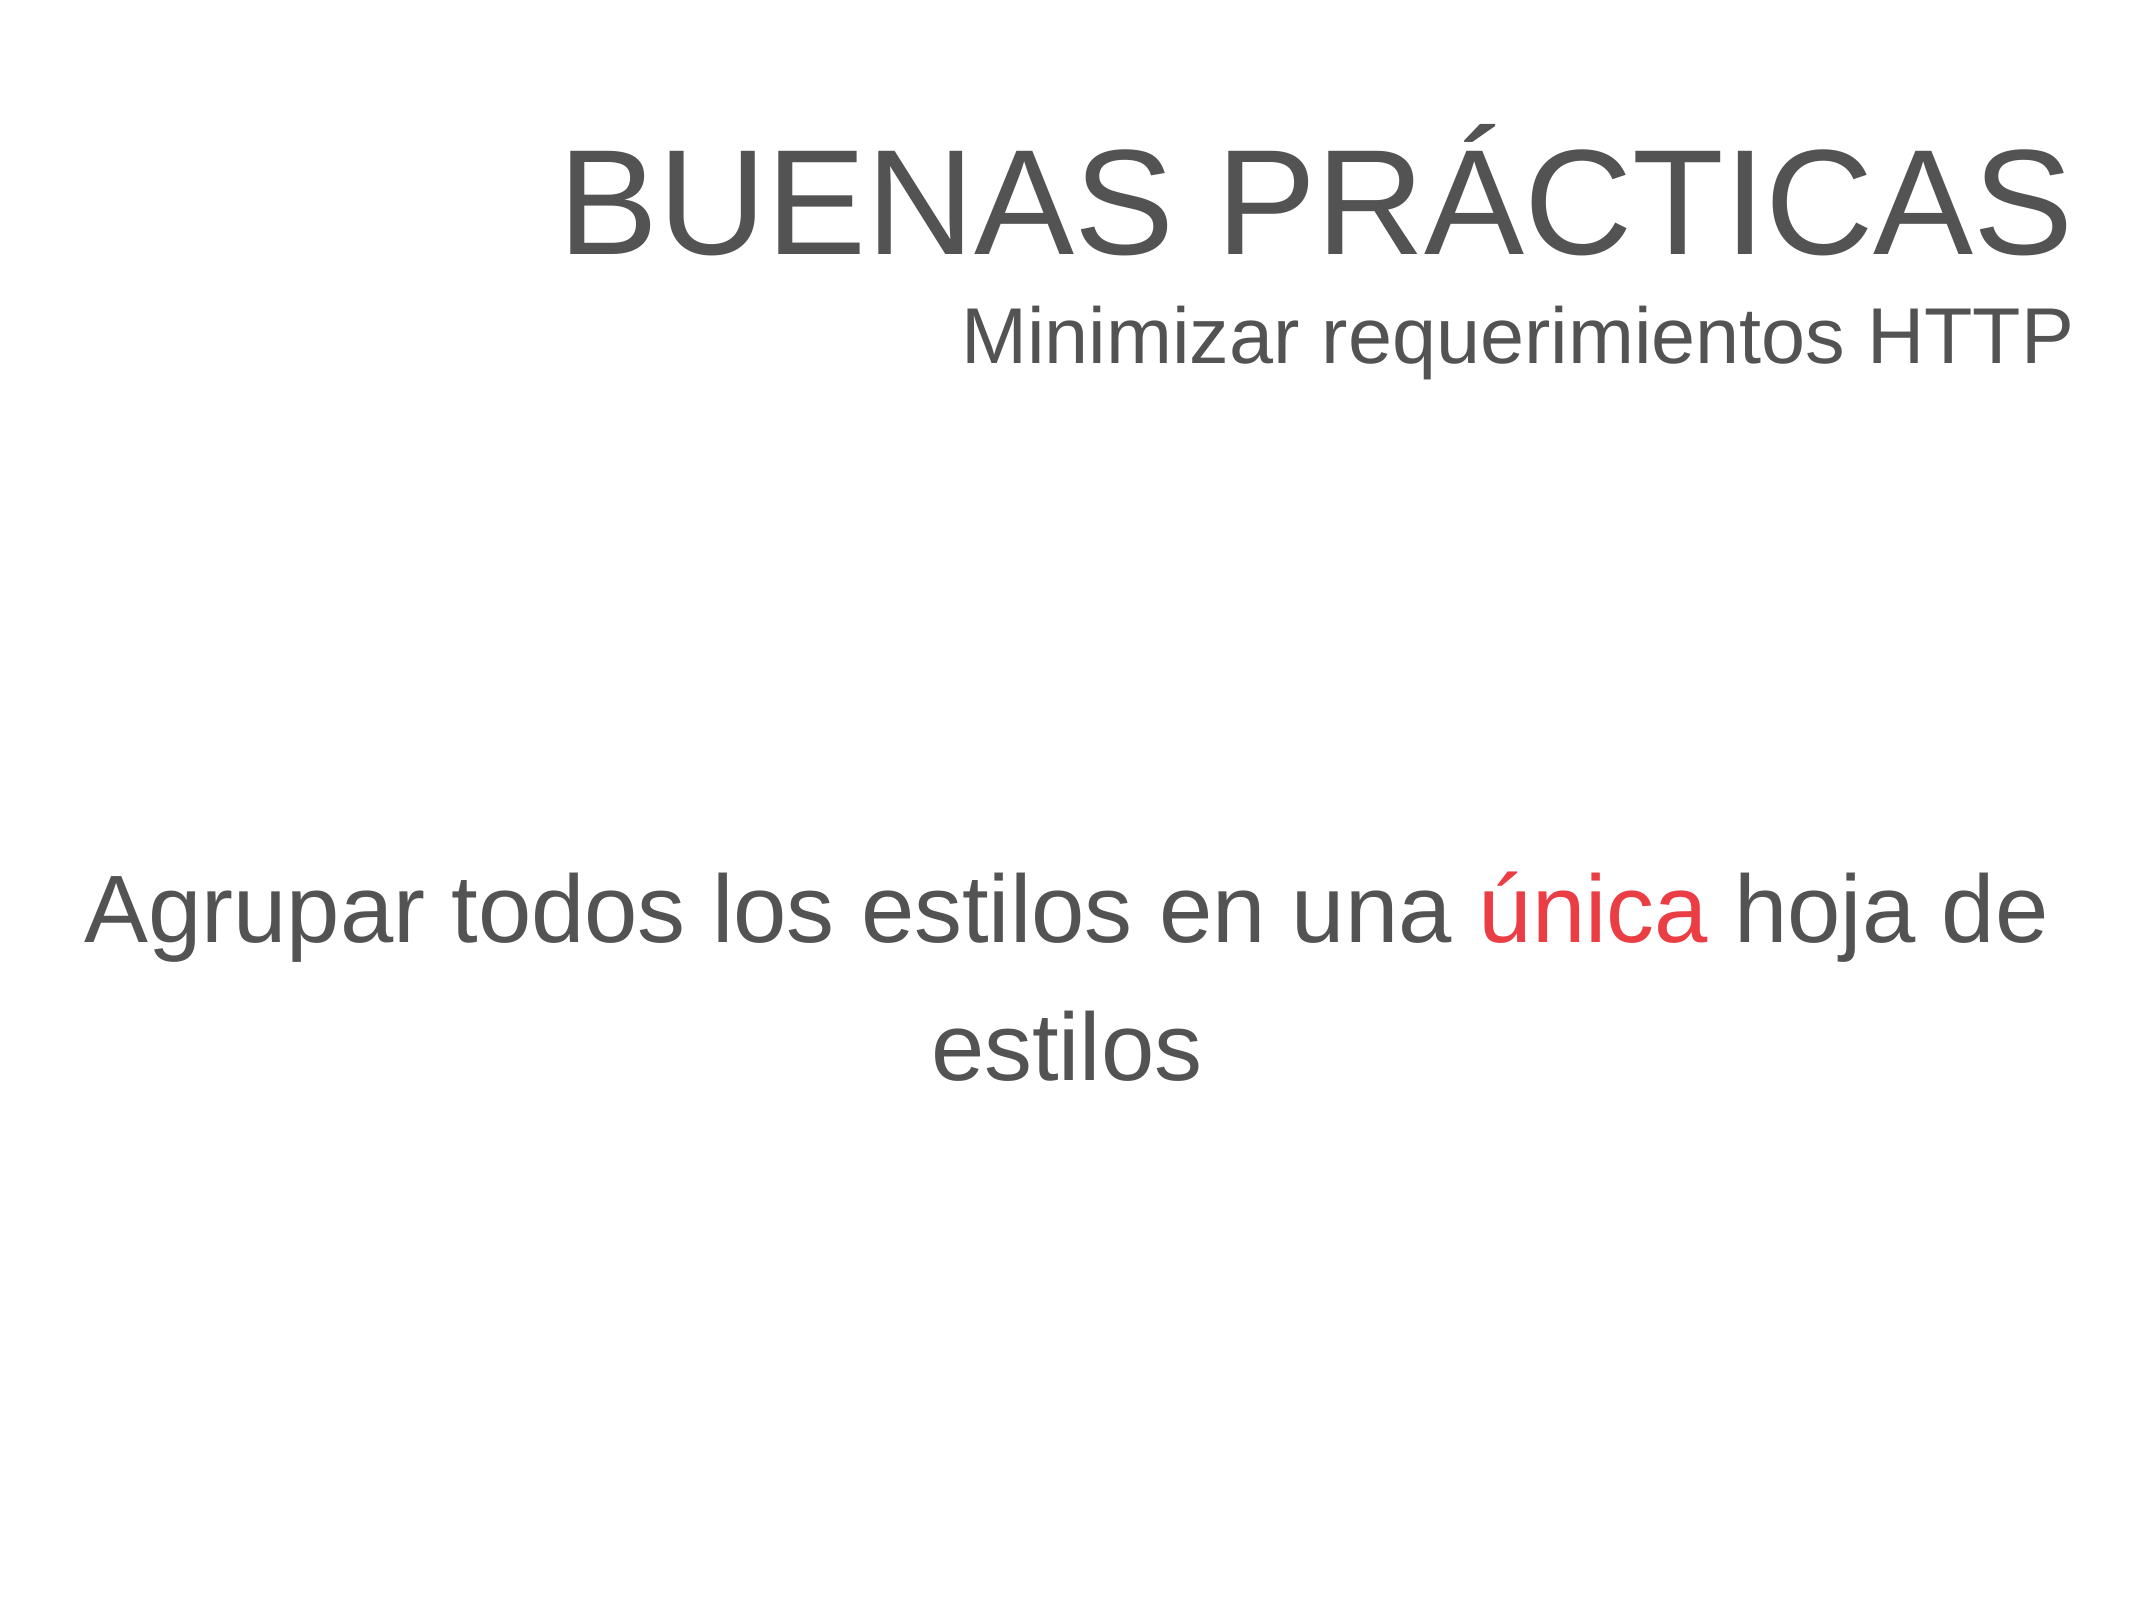

buenas prácticas
Minimizar requerimientos HTTP
Agrupar todos los estilos en una única hoja de estilos